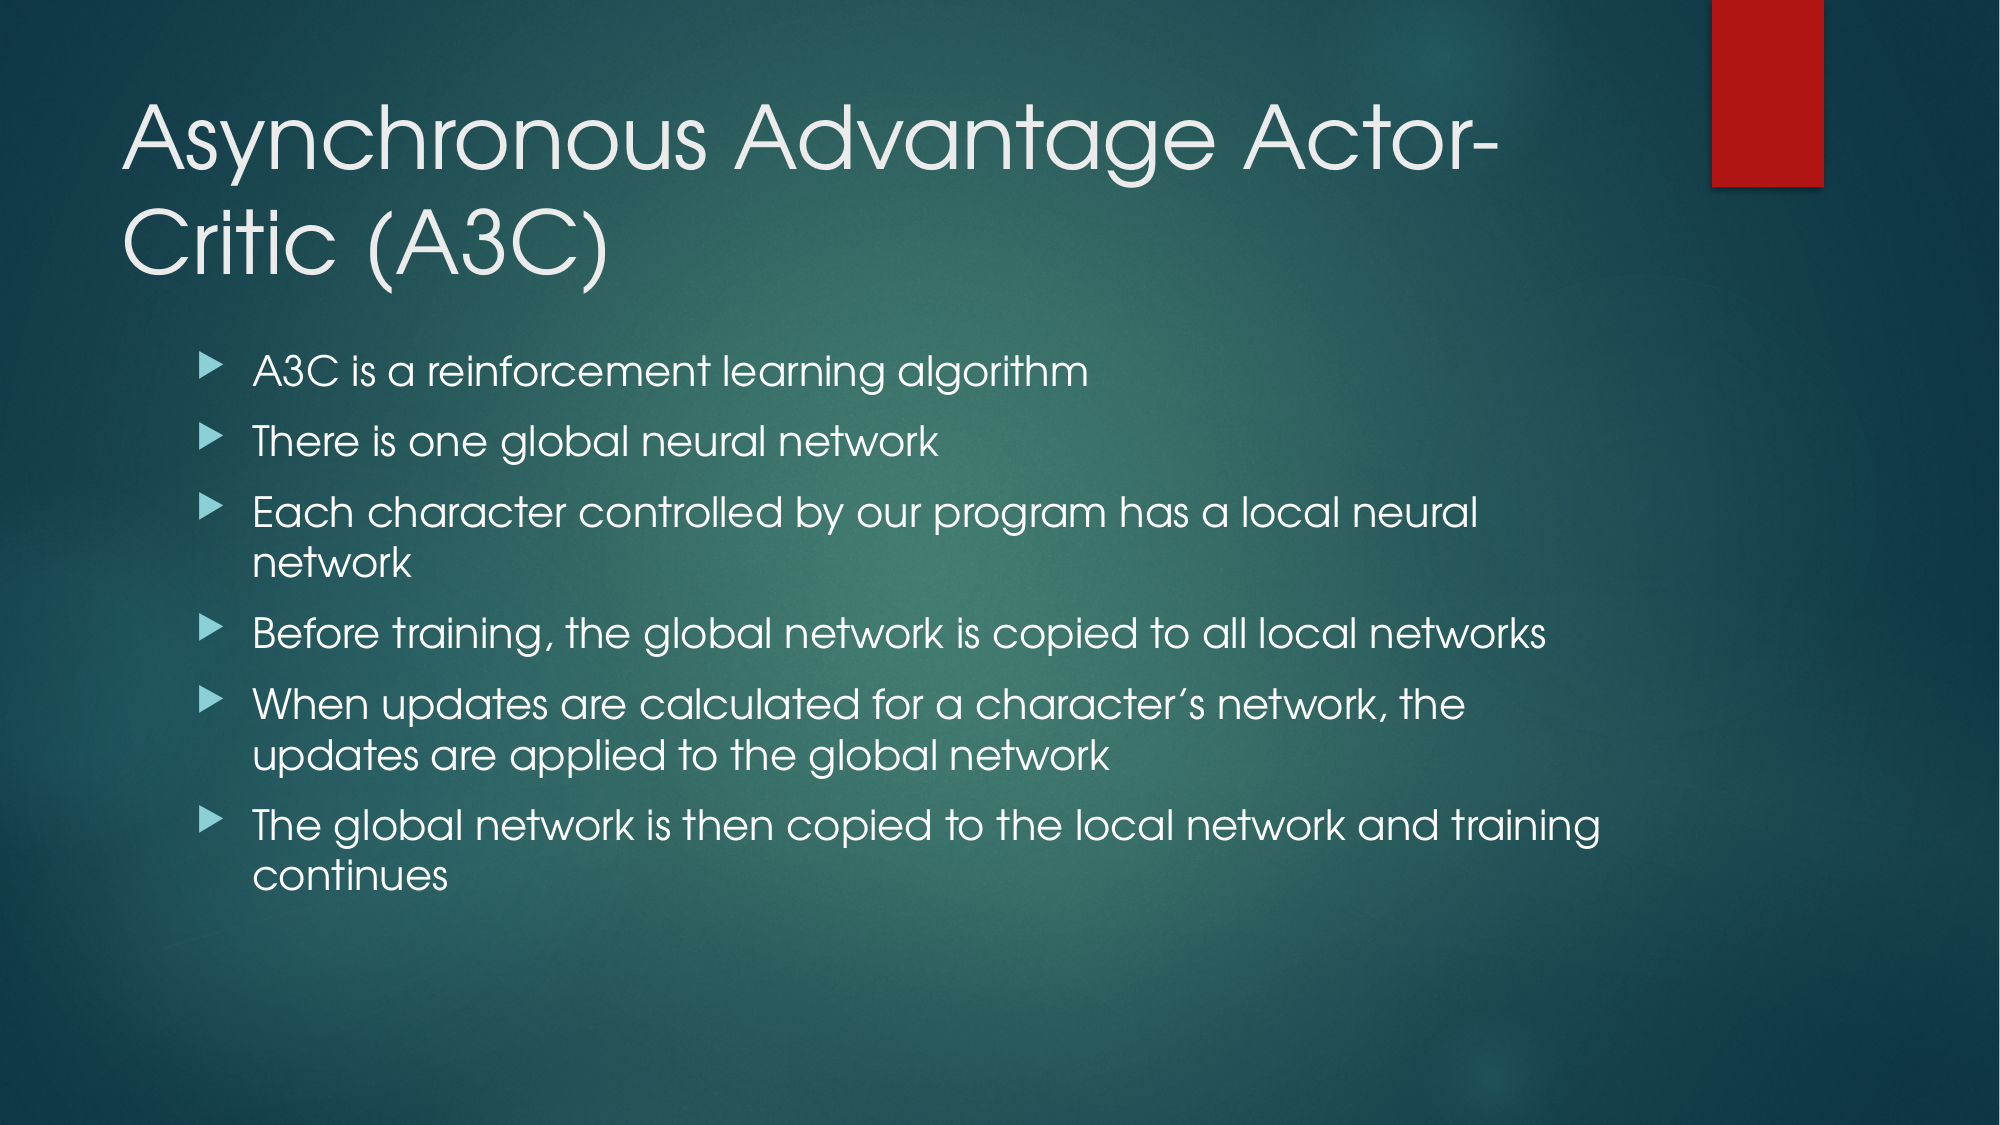

# Asynchronous Advantage Actor-Critic (A3C)
A3C is a reinforcement learning algorithm
There is one global neural network
Each character controlled by our program has a local neural network
Before training, the global network is copied to all local networks
When updates are calculated for a character’s network, the updates are applied to the global network
The global network is then copied to the local network and training continues